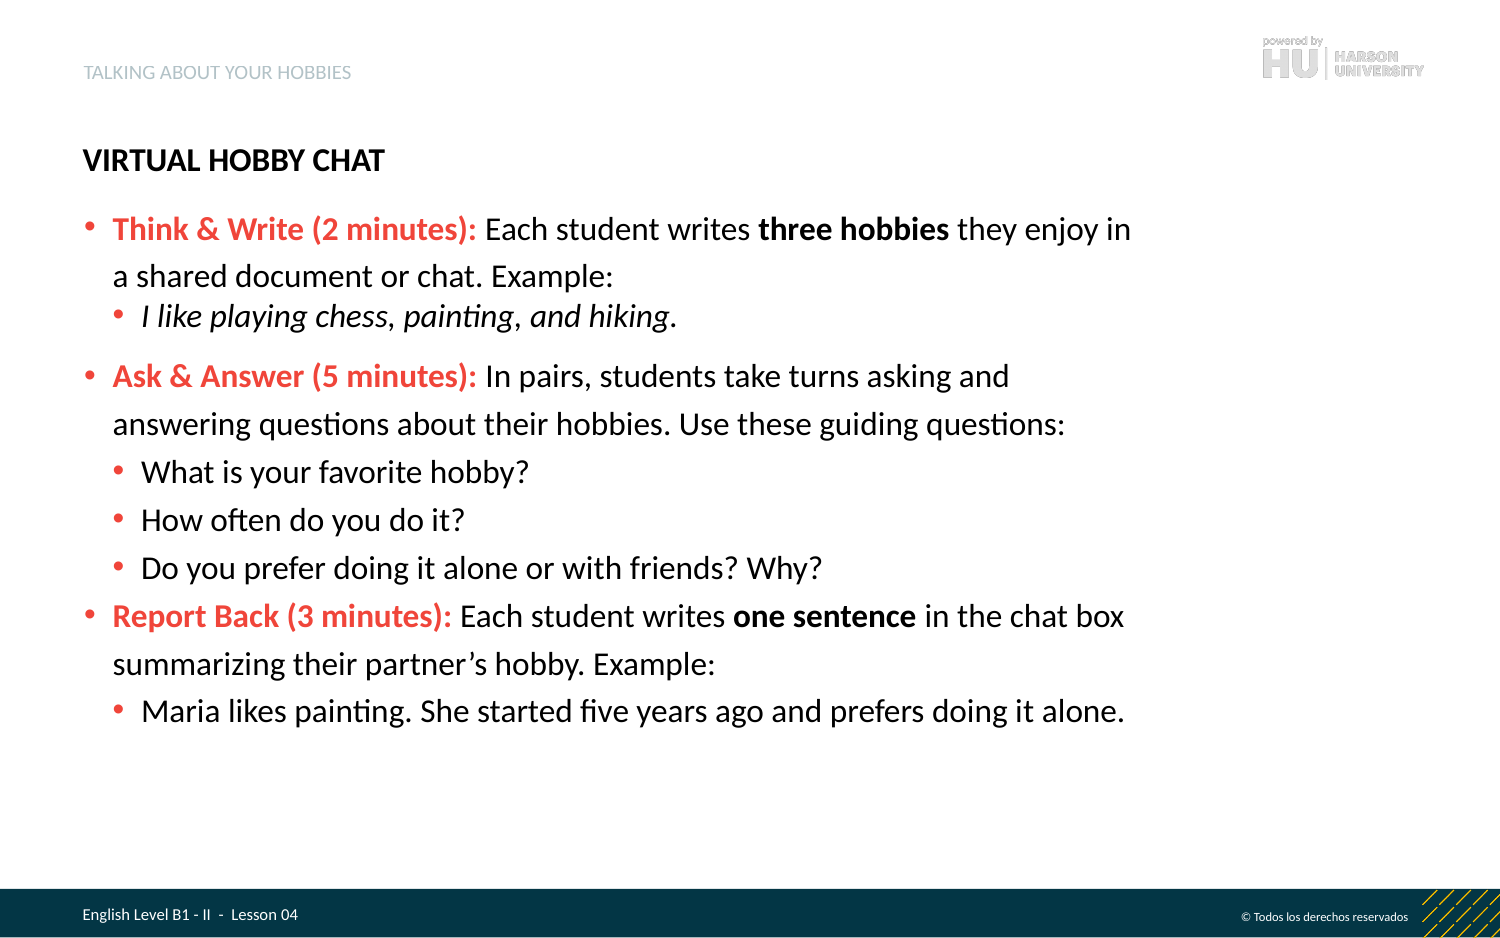

TALKING ABOUT YOUR HOBBIES
VIRTUAL HOBBY CHAT
Think & Write (2 minutes): Each student writes three hobbies they enjoy in a shared document or chat. Example:
I like playing chess, painting, and hiking.
Ask & Answer (5 minutes): In pairs, students take turns asking and answering questions about their hobbies. Use these guiding questions:
What is your favorite hobby?
How often do you do it?
Do you prefer doing it alone or with friends? Why?
Report Back (3 minutes): Each student writes one sentence in the chat box summarizing their partner’s hobby. Example:
Maria likes painting. She started five years ago and prefers doing it alone.